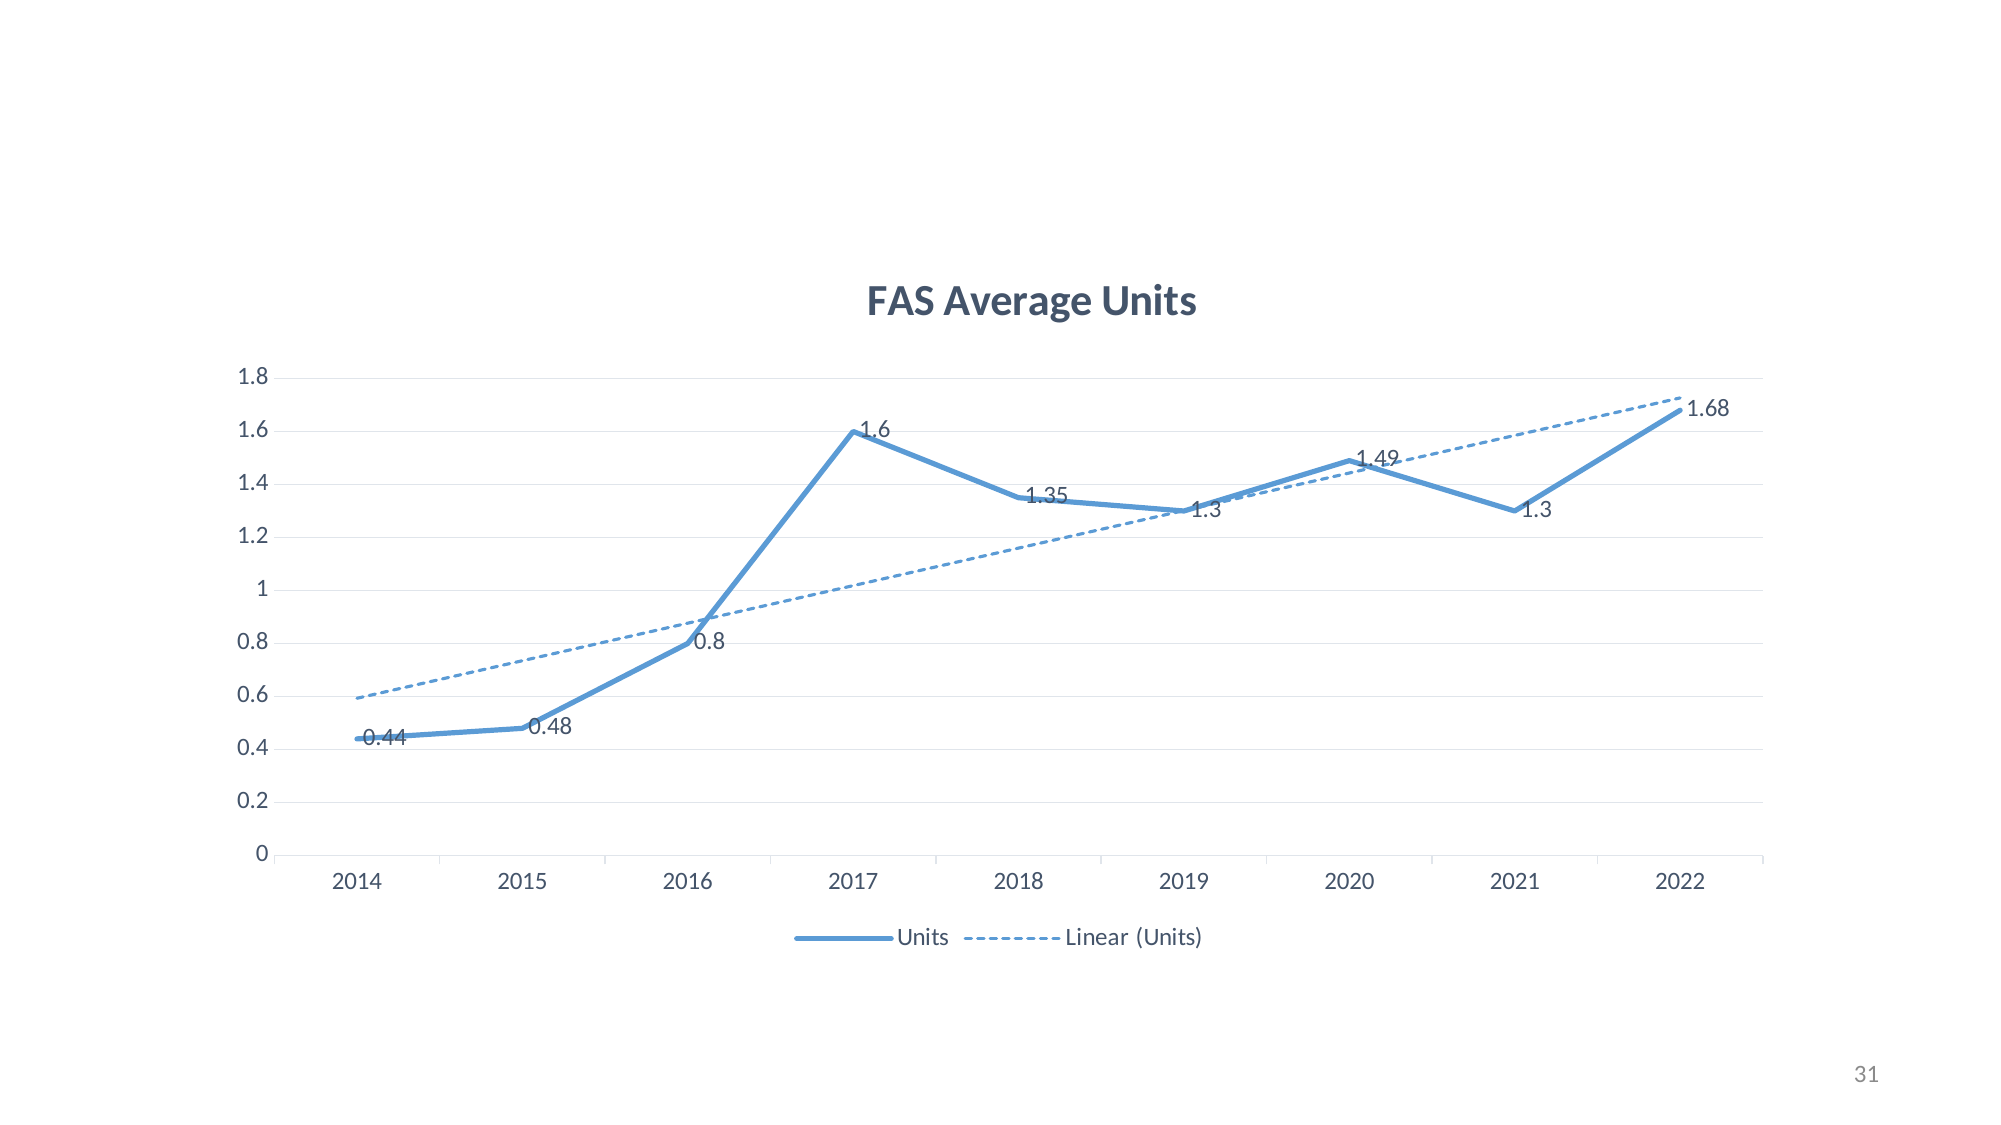

### Chart: FAS Average Units

| Category | Units |
|---|---|
| 2014 | 0.44 |
| 2015 | 0.48 |
| 2016 | 0.8 |
| 2017 | 1.6 |
| 2018 | 1.35 |
| 2019 | 1.3 |
| 2020 | 1.49 |
| 2021 | 1.3 |
| 2022 | 1.68 |
31